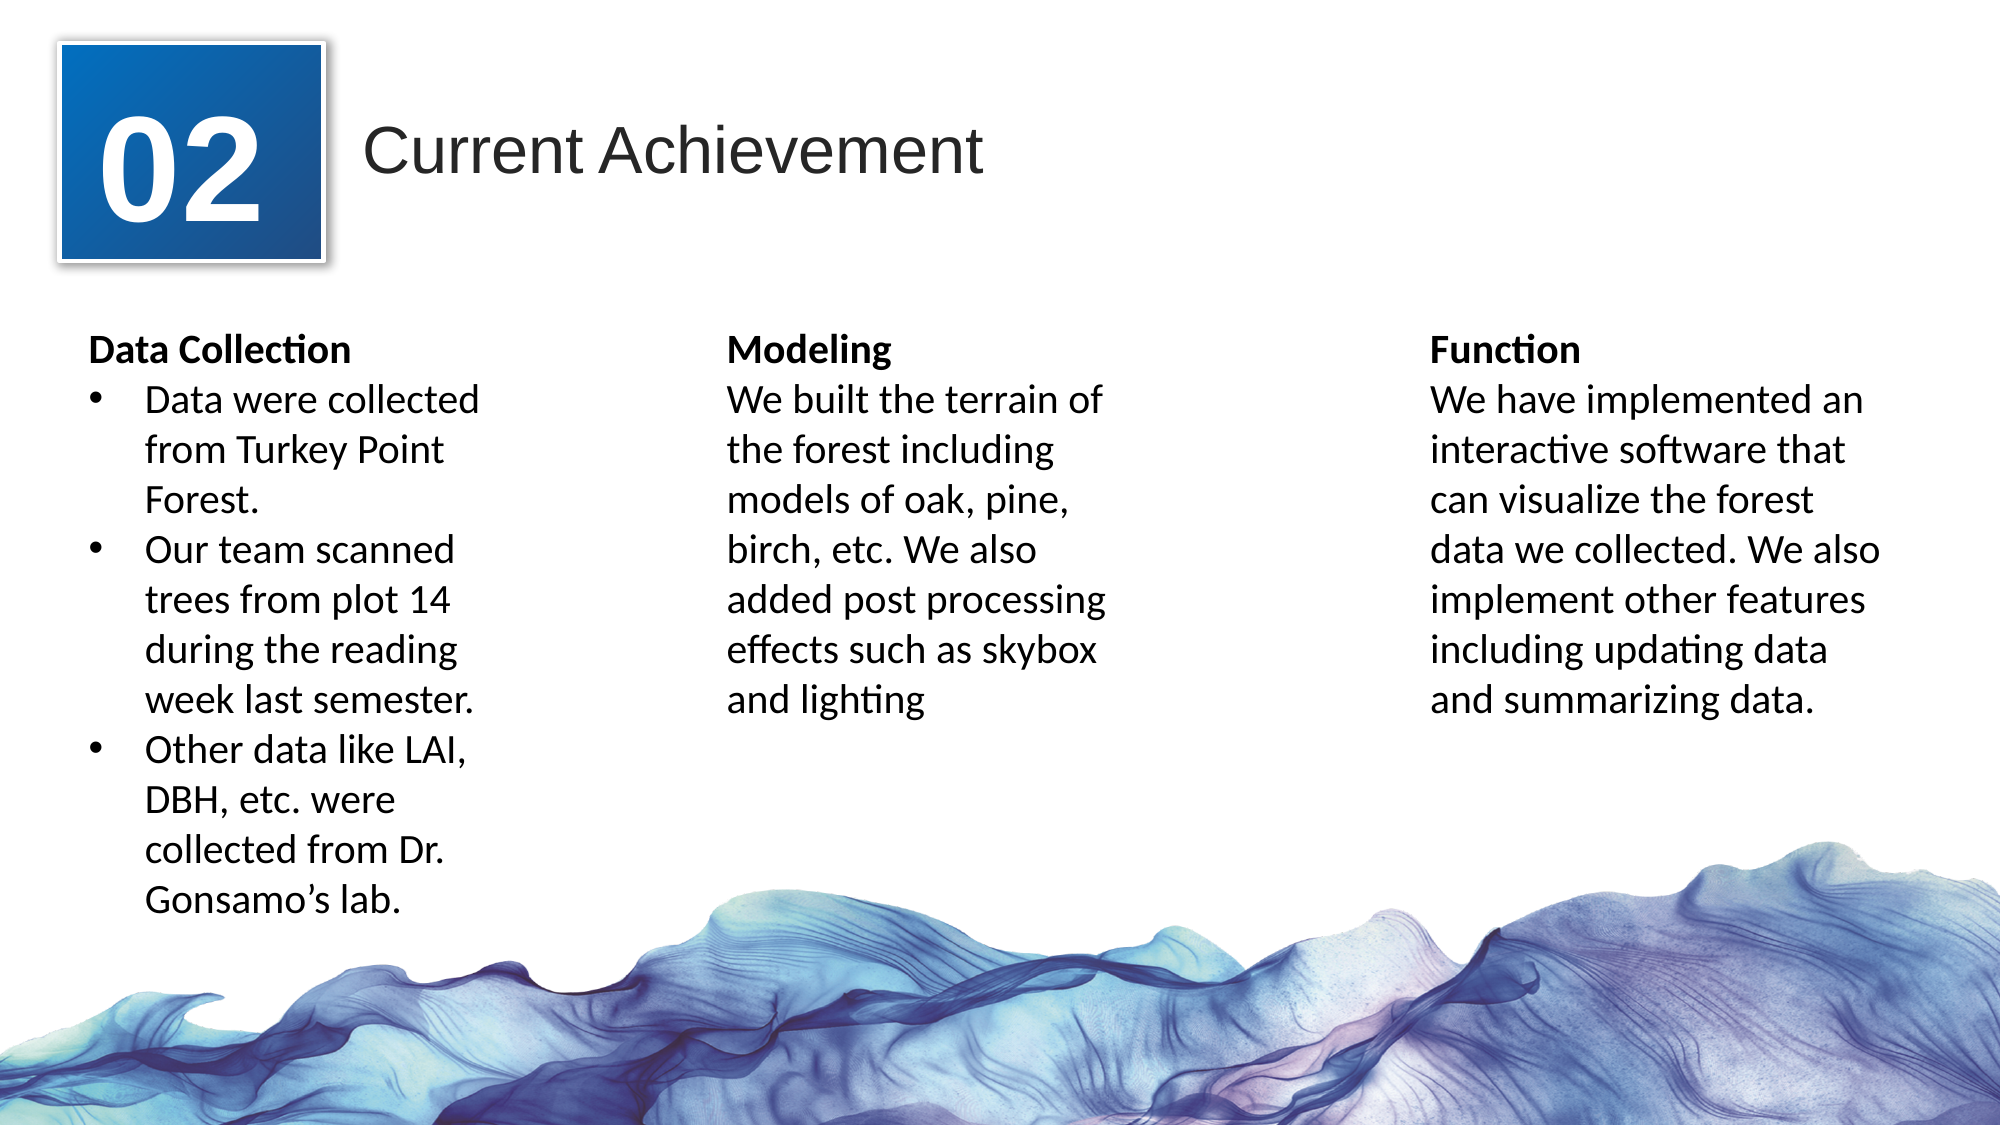

02
Current Achievement
Modeling
We built the terrain of the forest including models of oak, pine, birch, etc. We also added post processing effects such as skybox and lighting
Function
We have implemented an interactive software that can visualize the forest data we collected. We also implement other features including updating data and summarizing data.
Data Collection
Data were collected from Turkey Point Forest.
Our team scanned trees from plot 14 during the reading week last semester.
Other data like LAI, DBH, etc. were collected from Dr. Gonsamo’s lab.